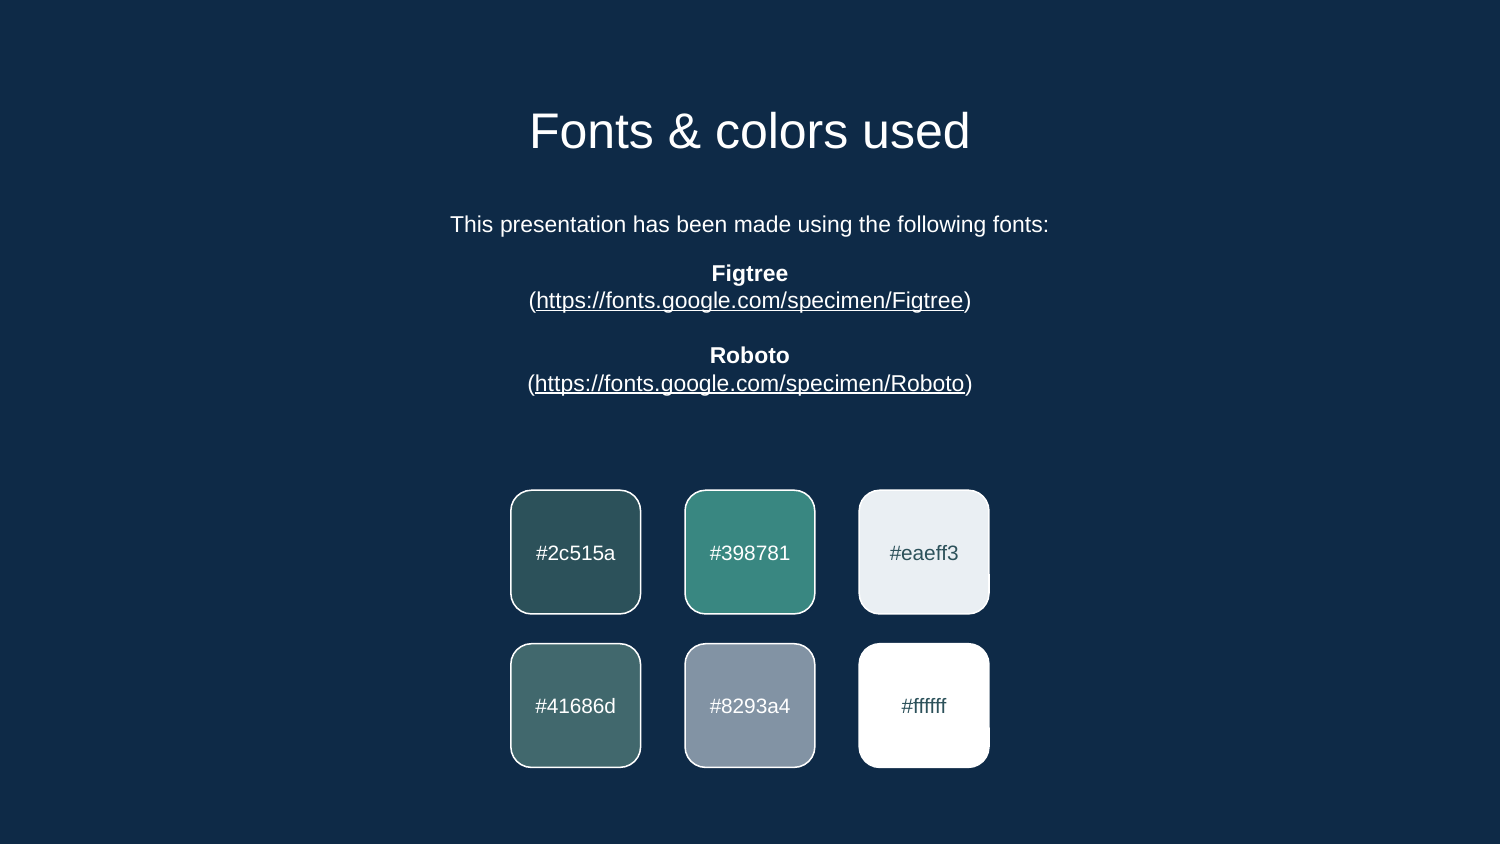

# Fonts & colors used
This presentation has been made using the following fonts:
Figtree
(https://fonts.google.com/specimen/Figtree)

Roboto
(https://fonts.google.com/specimen/Roboto)

#2c515a
#398781
#eaeff3

#41686d
#8293a4
#ffffff